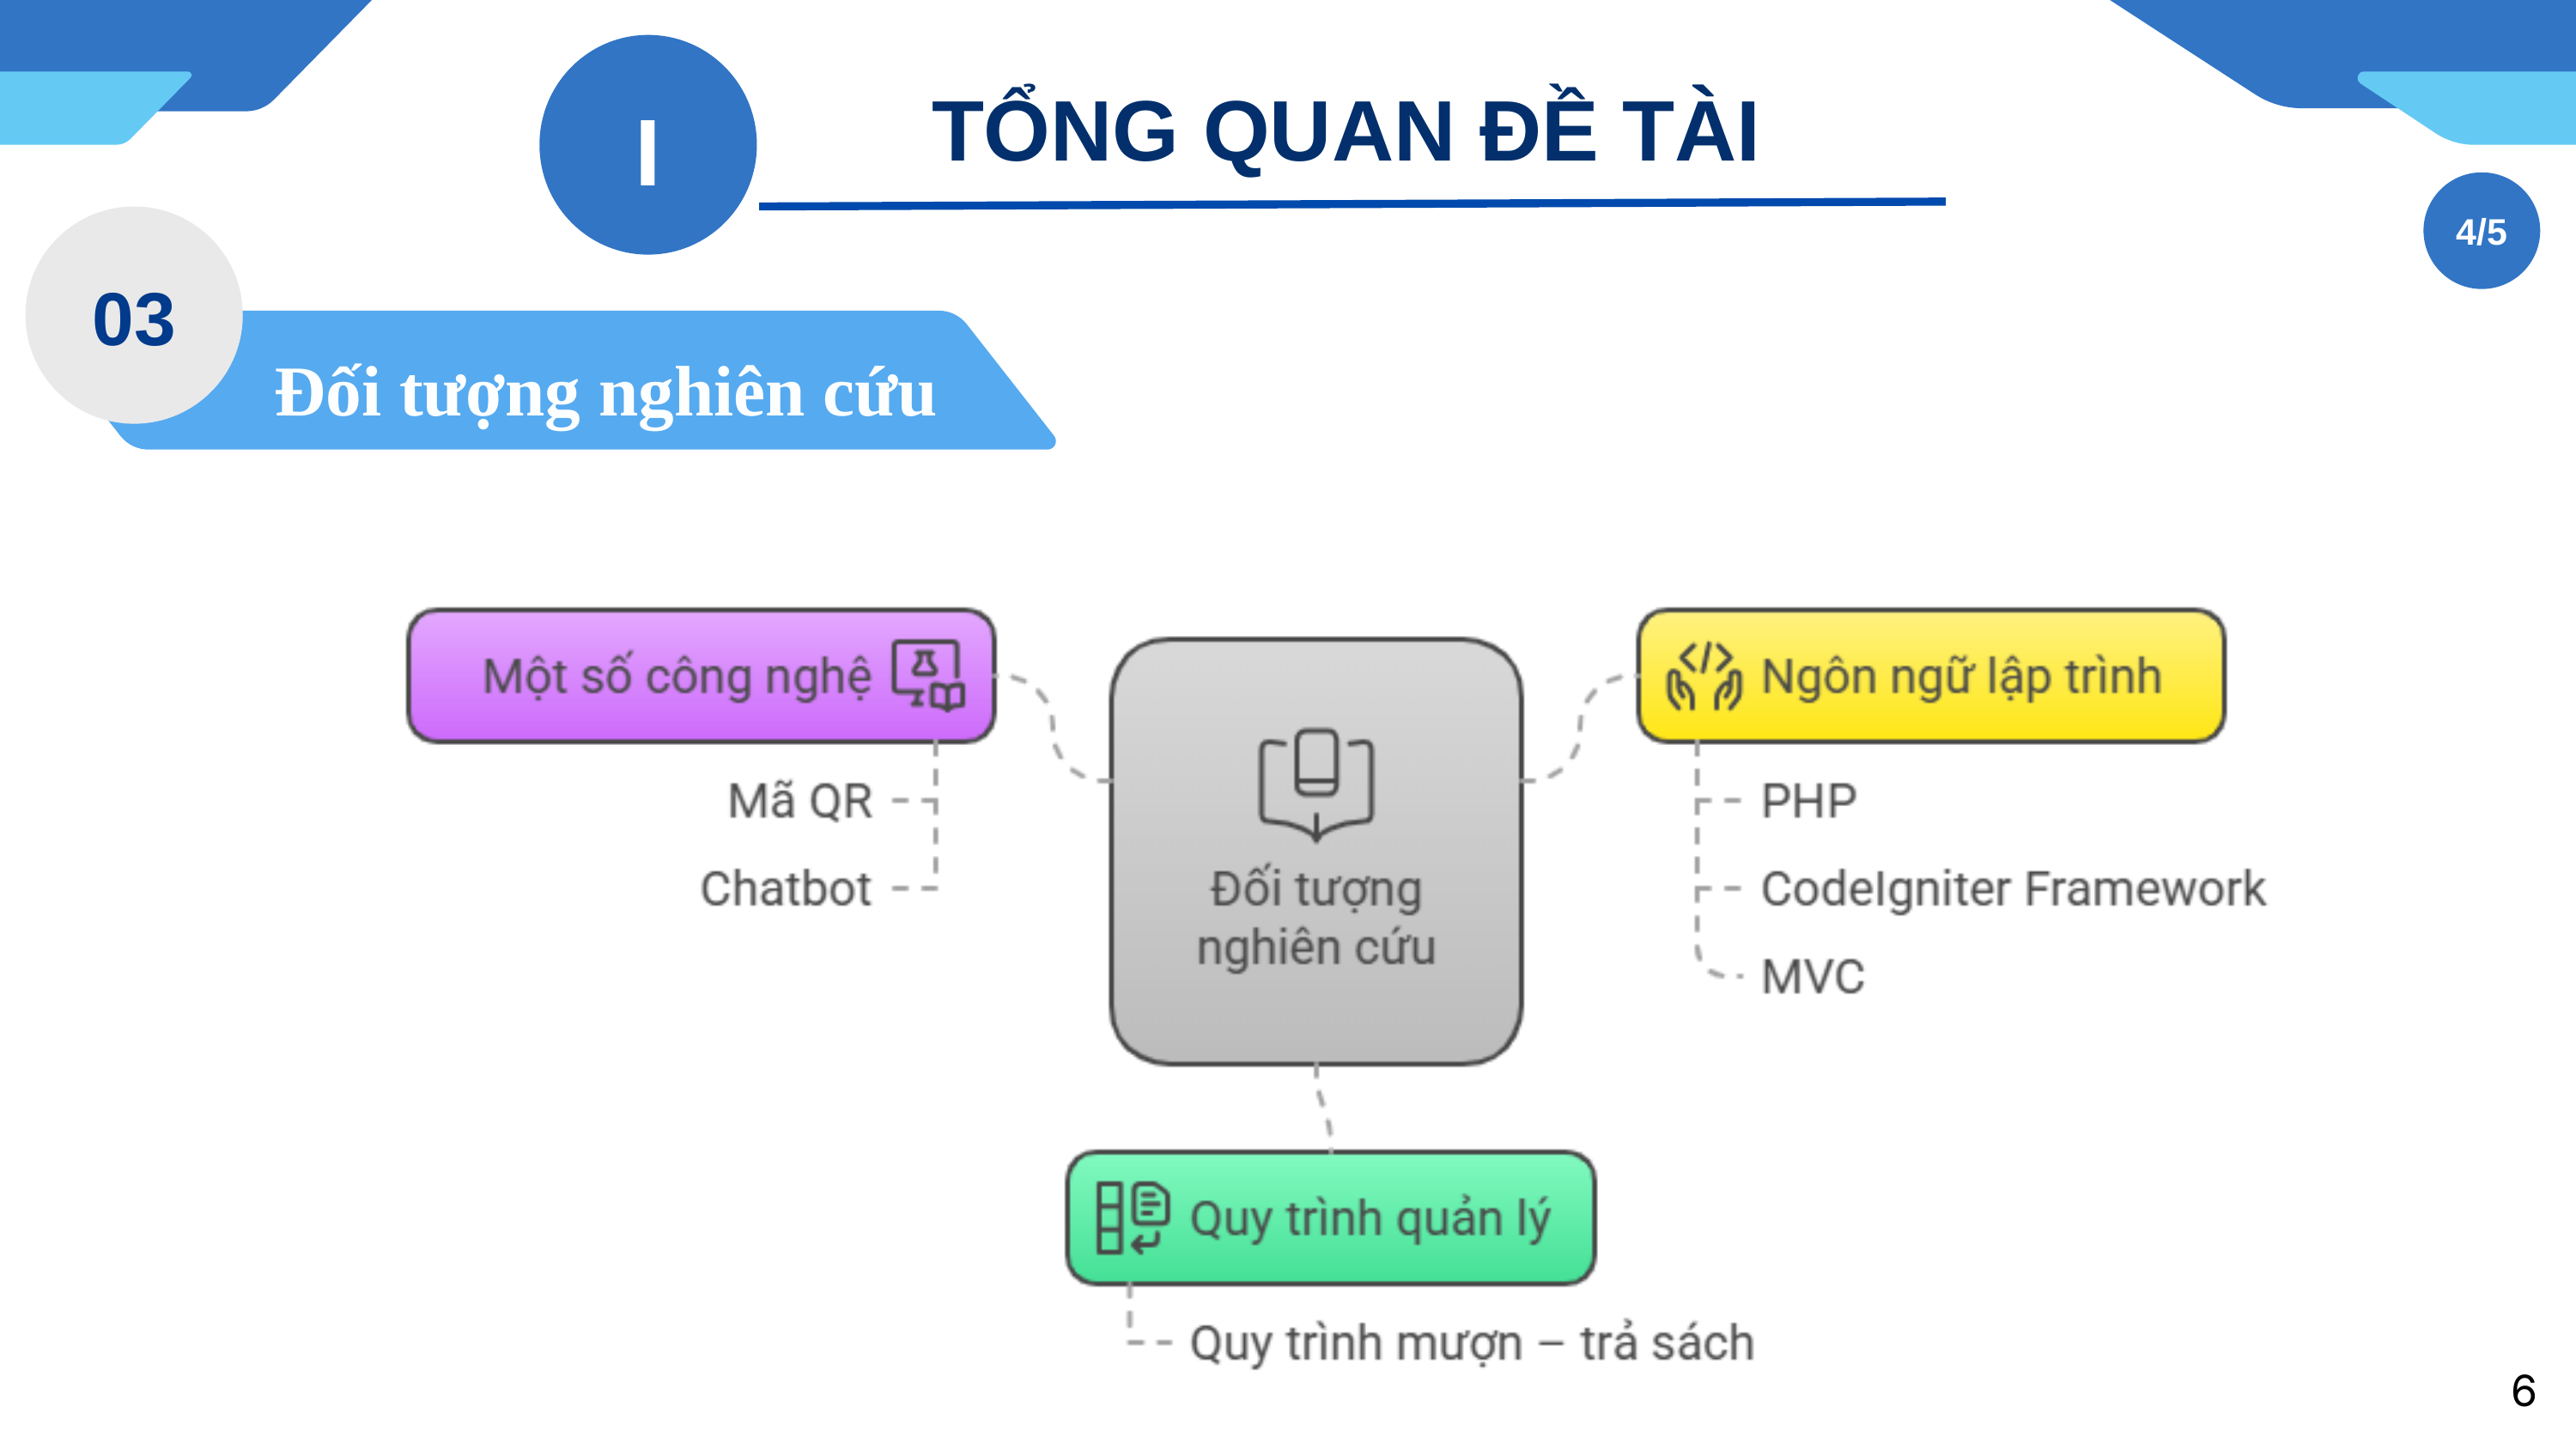

I
TỔNG QUAN ĐỀ TÀI

4/5

03

Đối tượng nghiên cứu

6